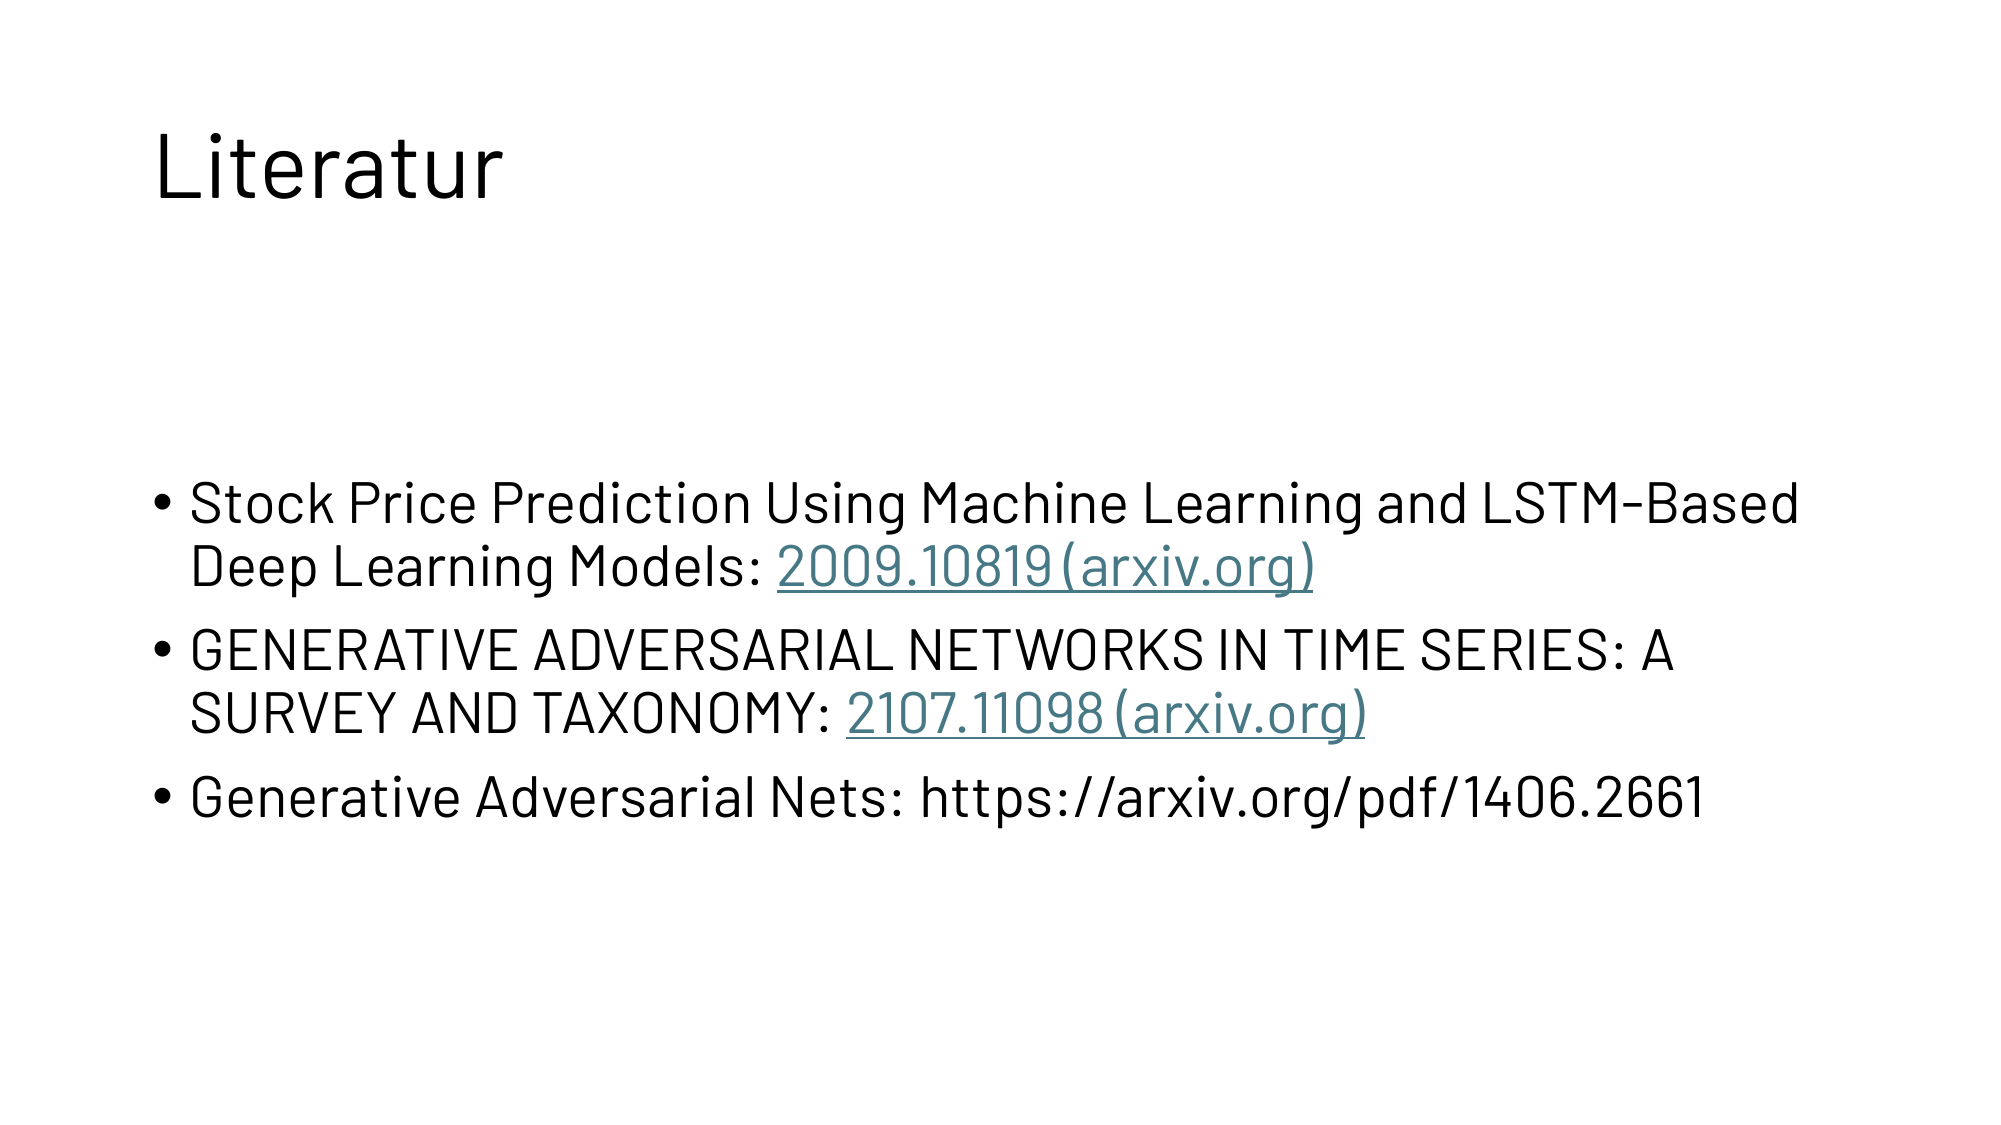

# Literatur
Stock Price Prediction Using Machine Learning and LSTM-Based Deep Learning Models: 2009.10819 (arxiv.org)
GENERATIVE ADVERSARIAL NETWORKS IN TIME SERIES: A SURVEY AND TAXONOMY: 2107.11098 (arxiv.org)
Generative Adversarial Nets: https://arxiv.org/pdf/1406.2661